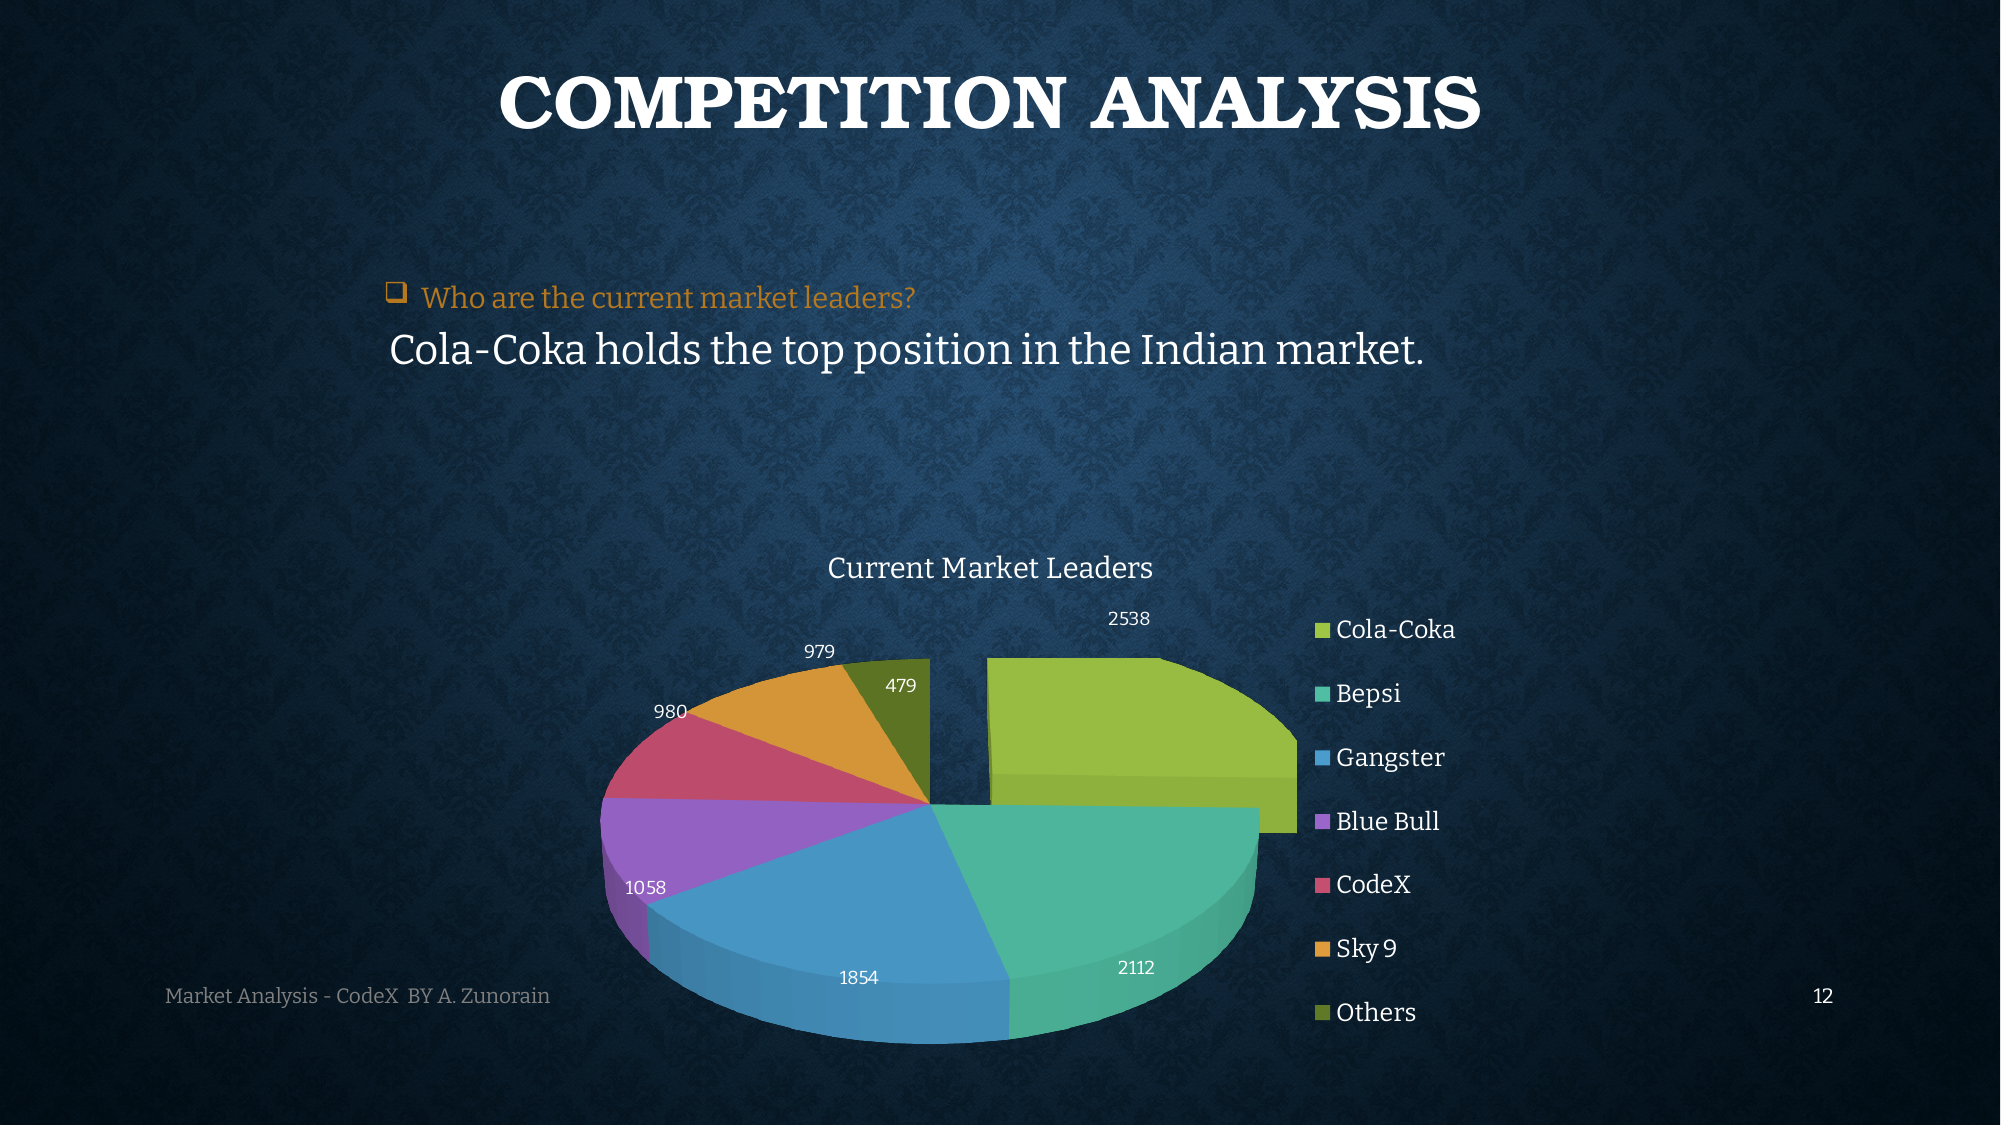

# Competition Analysis

Who are the current market leaders?
Cola-Coka holds the top position in the Indian market.

[unsupported chart]

Market Analysis - CodeX  BY A. Zunorain
12